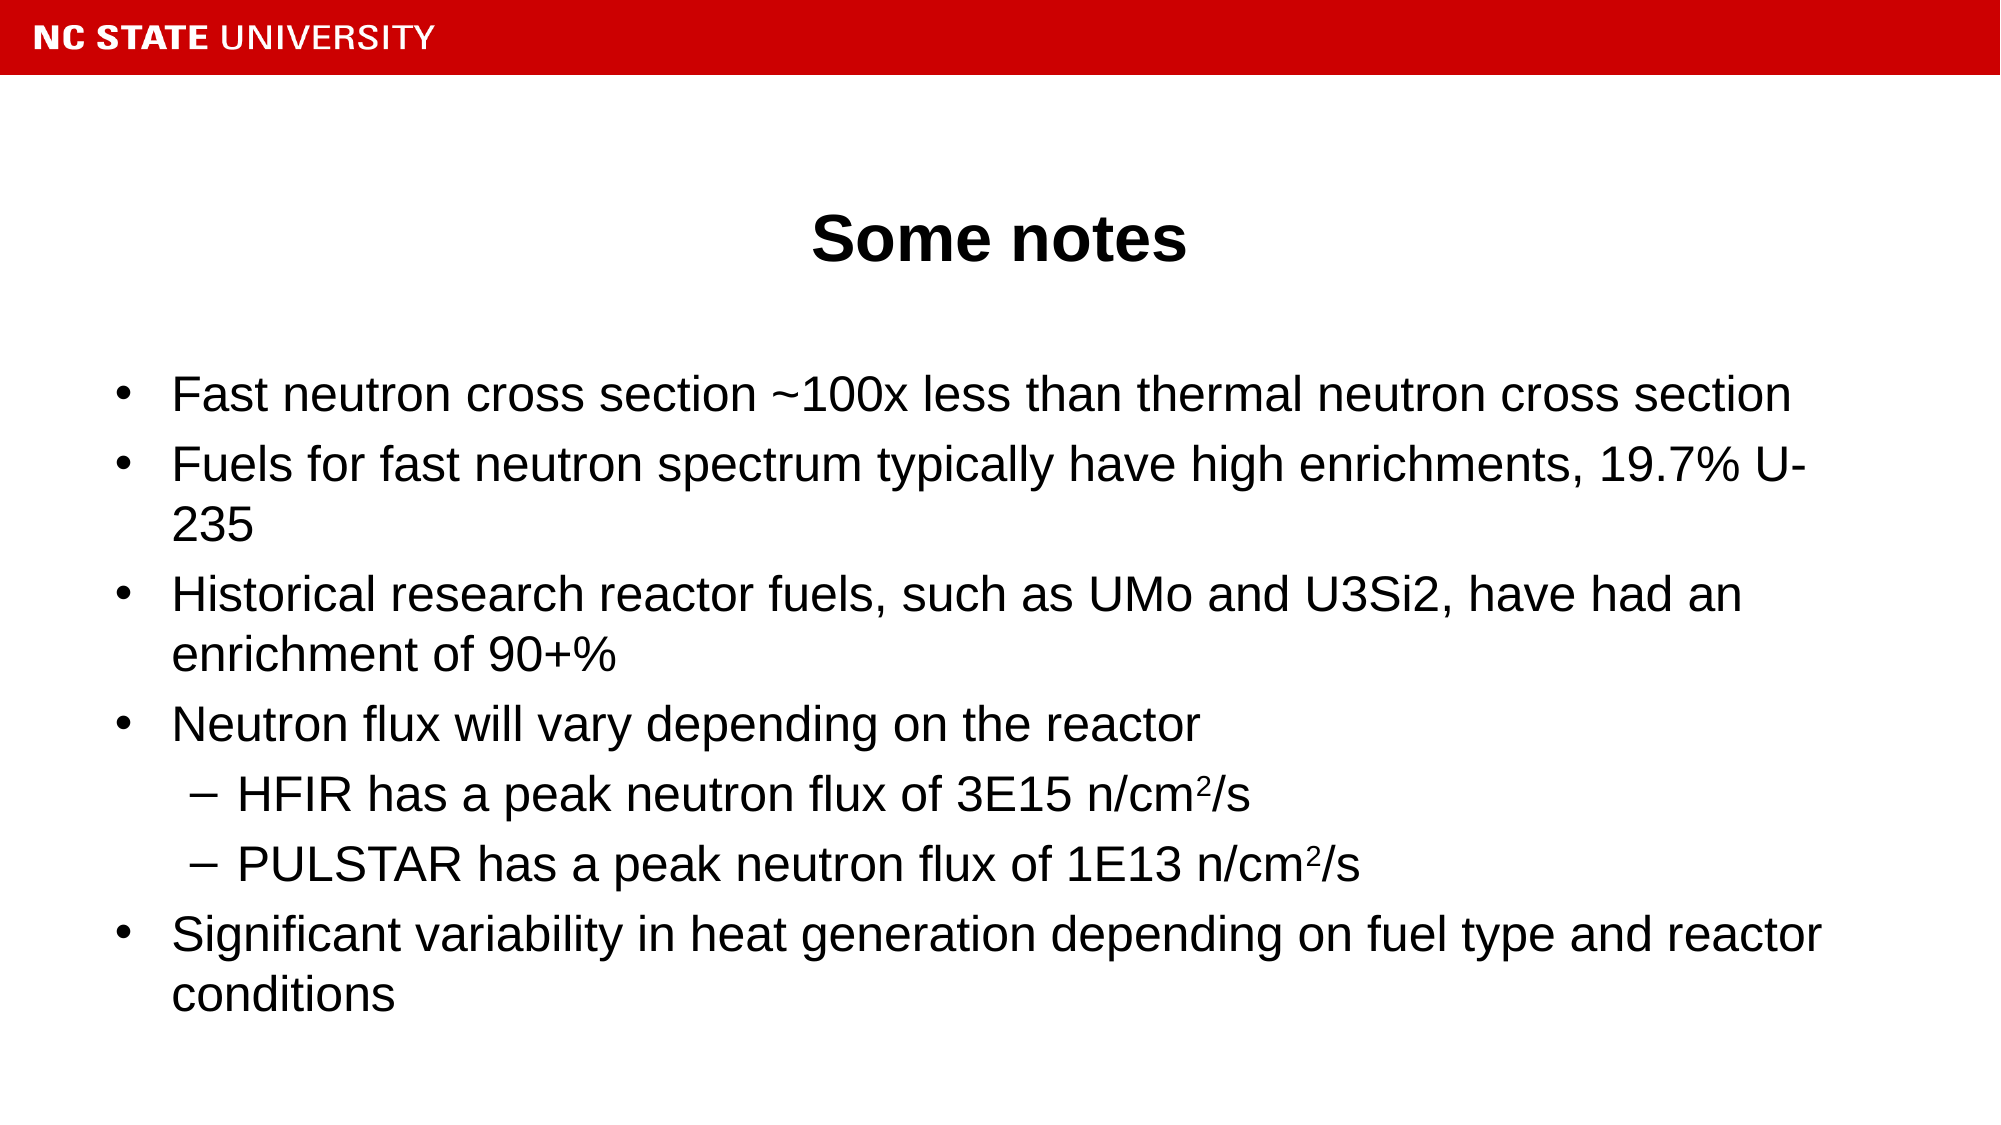

# Some notes
Fast neutron cross section ~100x less than thermal neutron cross section
Fuels for fast neutron spectrum typically have high enrichments, 19.7% U-235
Historical research reactor fuels, such as UMo and U3Si2, have had an enrichment of 90+%
Neutron flux will vary depending on the reactor
HFIR has a peak neutron flux of 3E15 n/cm2/s
PULSTAR has a peak neutron flux of 1E13 n/cm2/s
Significant variability in heat generation depending on fuel type and reactor conditions